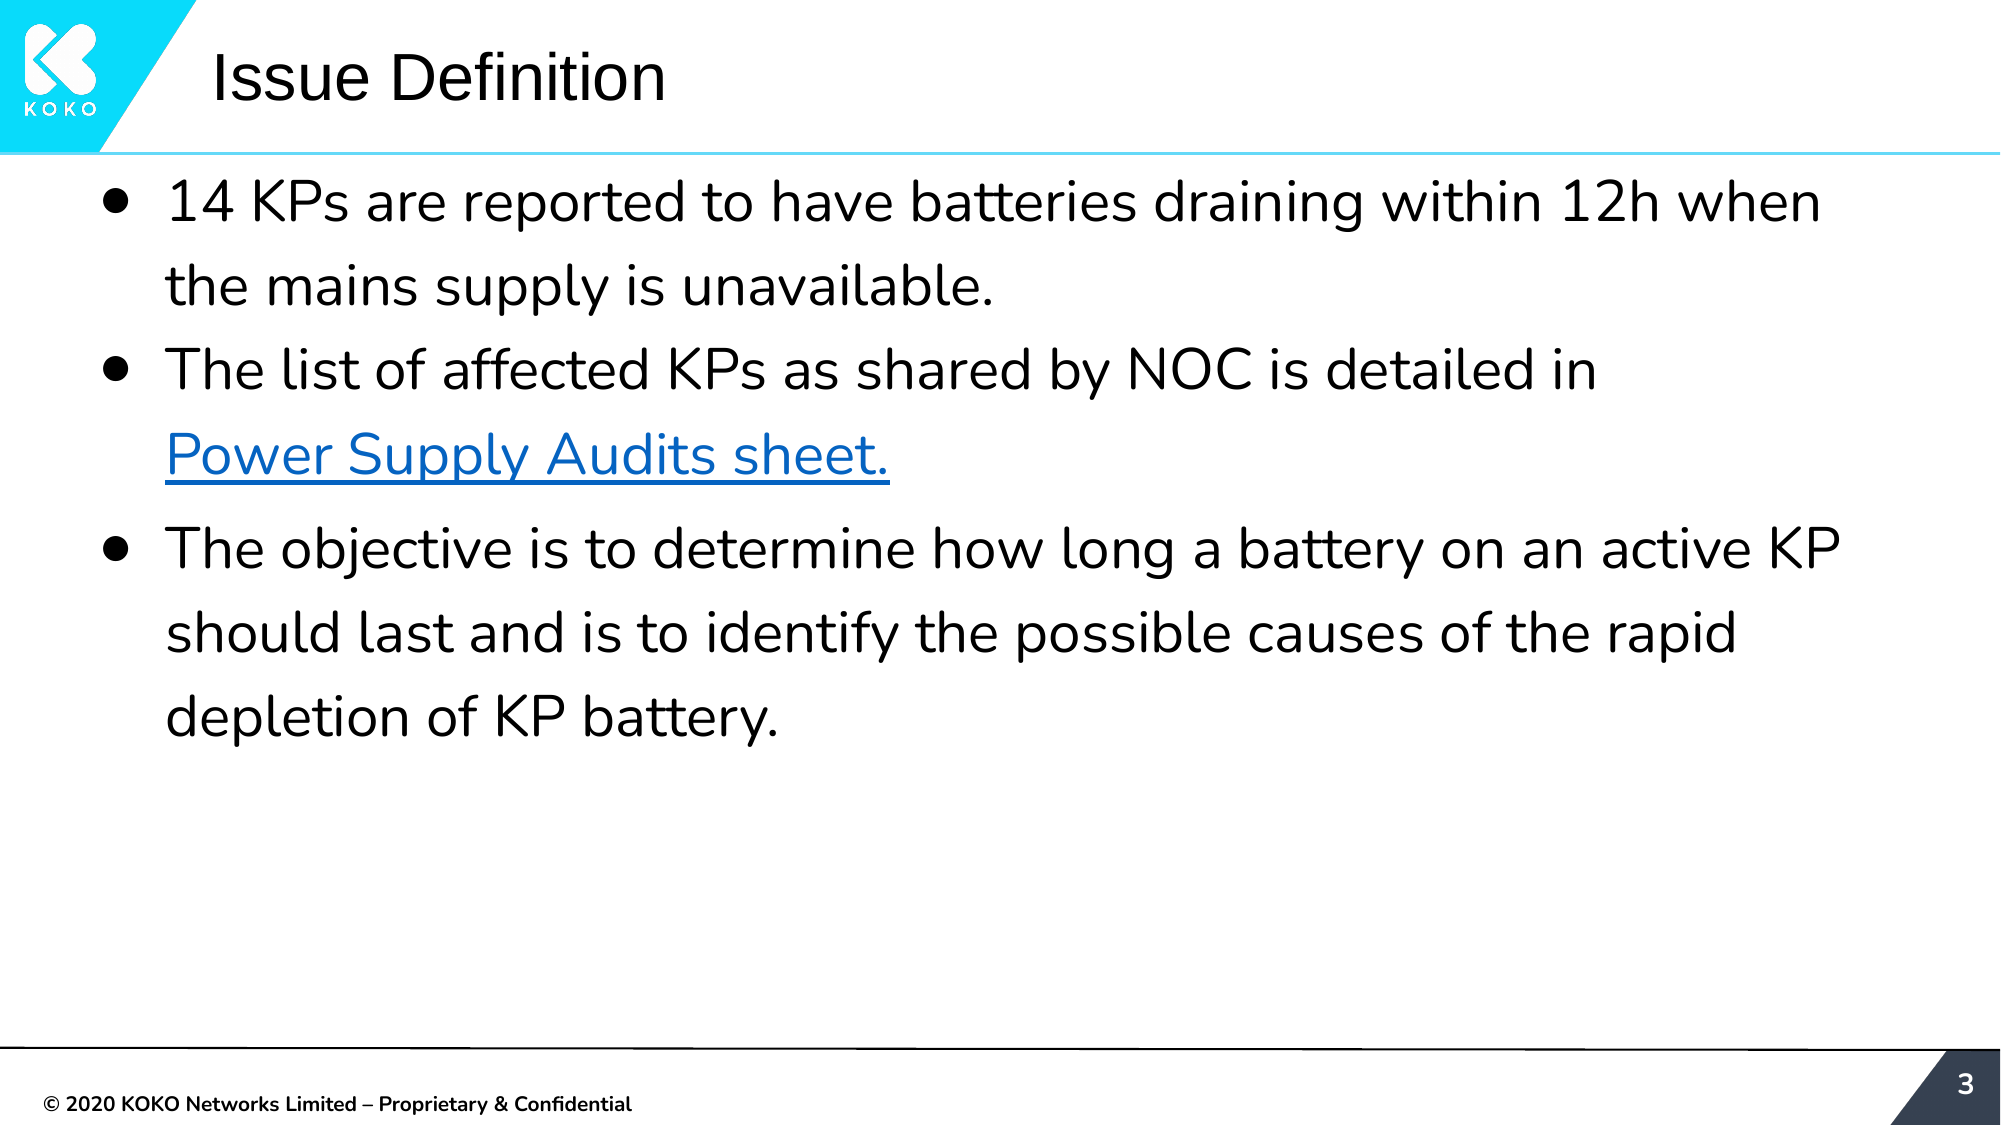

# Issue Definition
14 KPs are reported to have batteries draining within 12h when the mains supply is unavailable.
The list of affected KPs as shared by NOC is detailed in Power Supply Audits sheet.
The objective is to determine how long a battery on an active KP should last and is to identify the possible causes of the rapid depletion of KP battery.
3